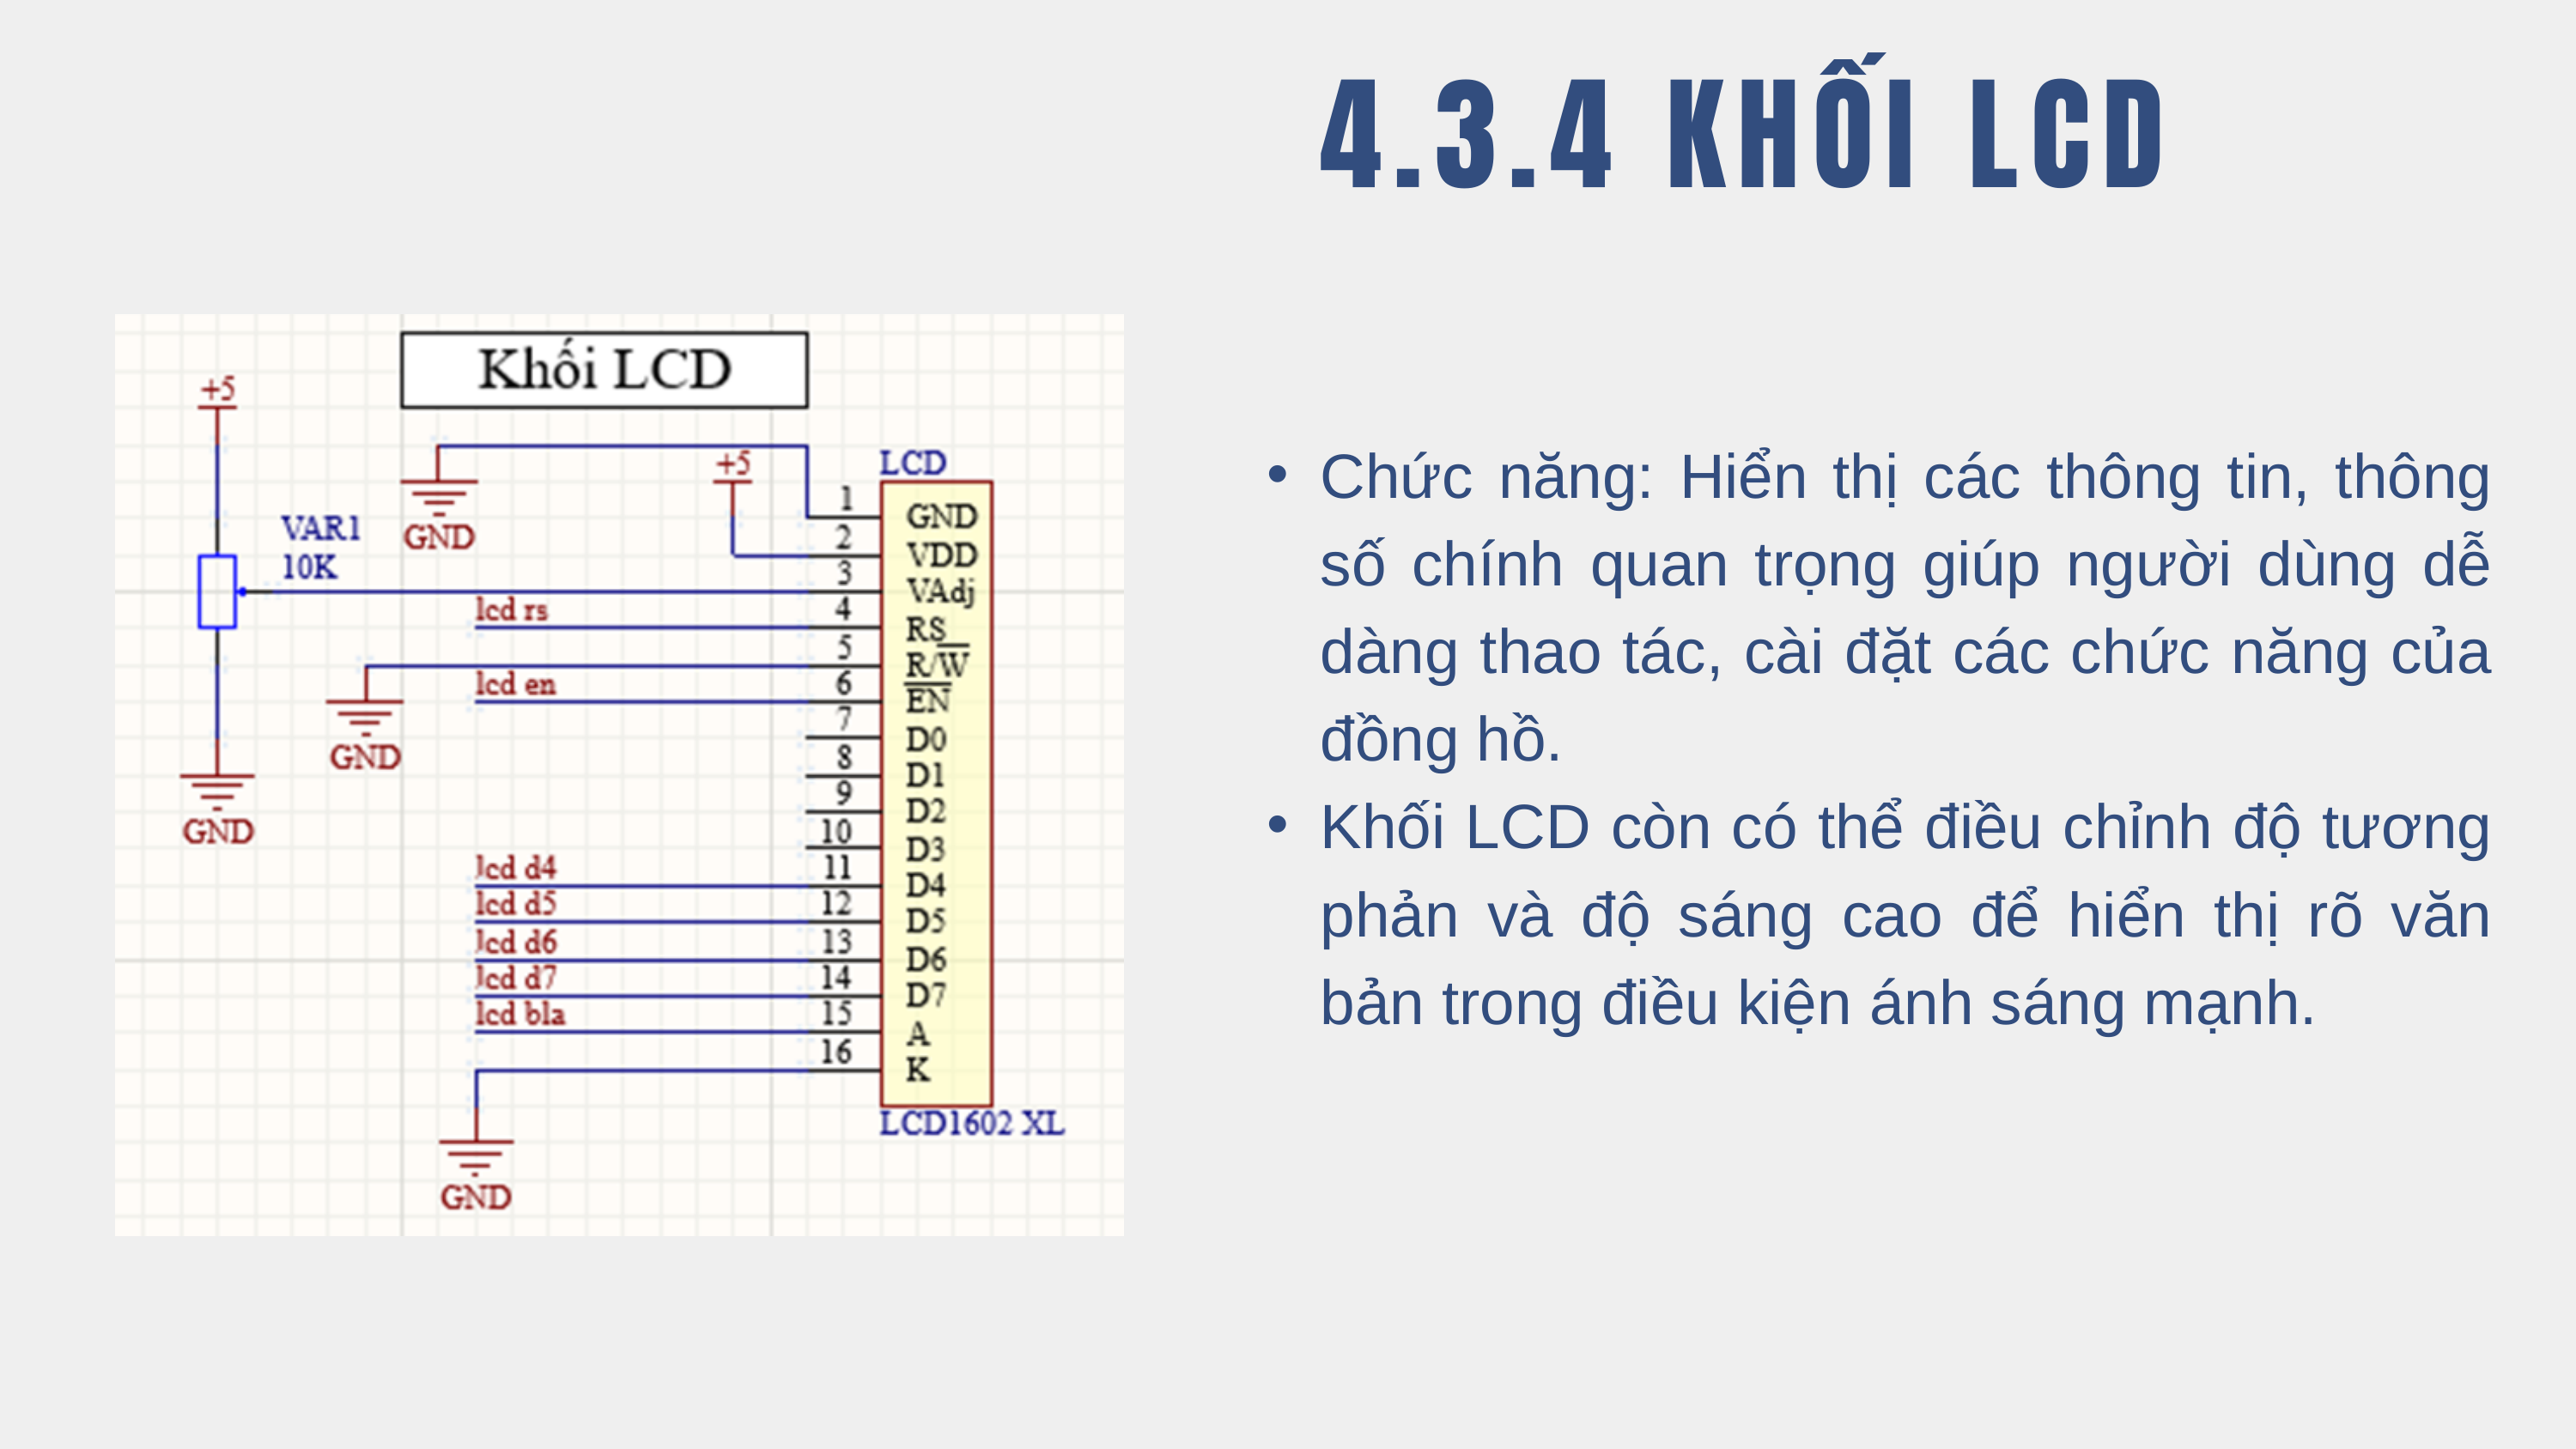

4.3.4 KHỐI LCD

Chức năng: Hiển thị các thông tin, thông số chính quan trọng giúp người dùng dễ dàng thao tác, cài đặt các chức năng của đồng hồ.
Khối LCD còn có thể điều chỉnh độ tương phản và độ sáng cao để hiển thị rõ văn bản trong điều kiện ánh sáng mạnh.